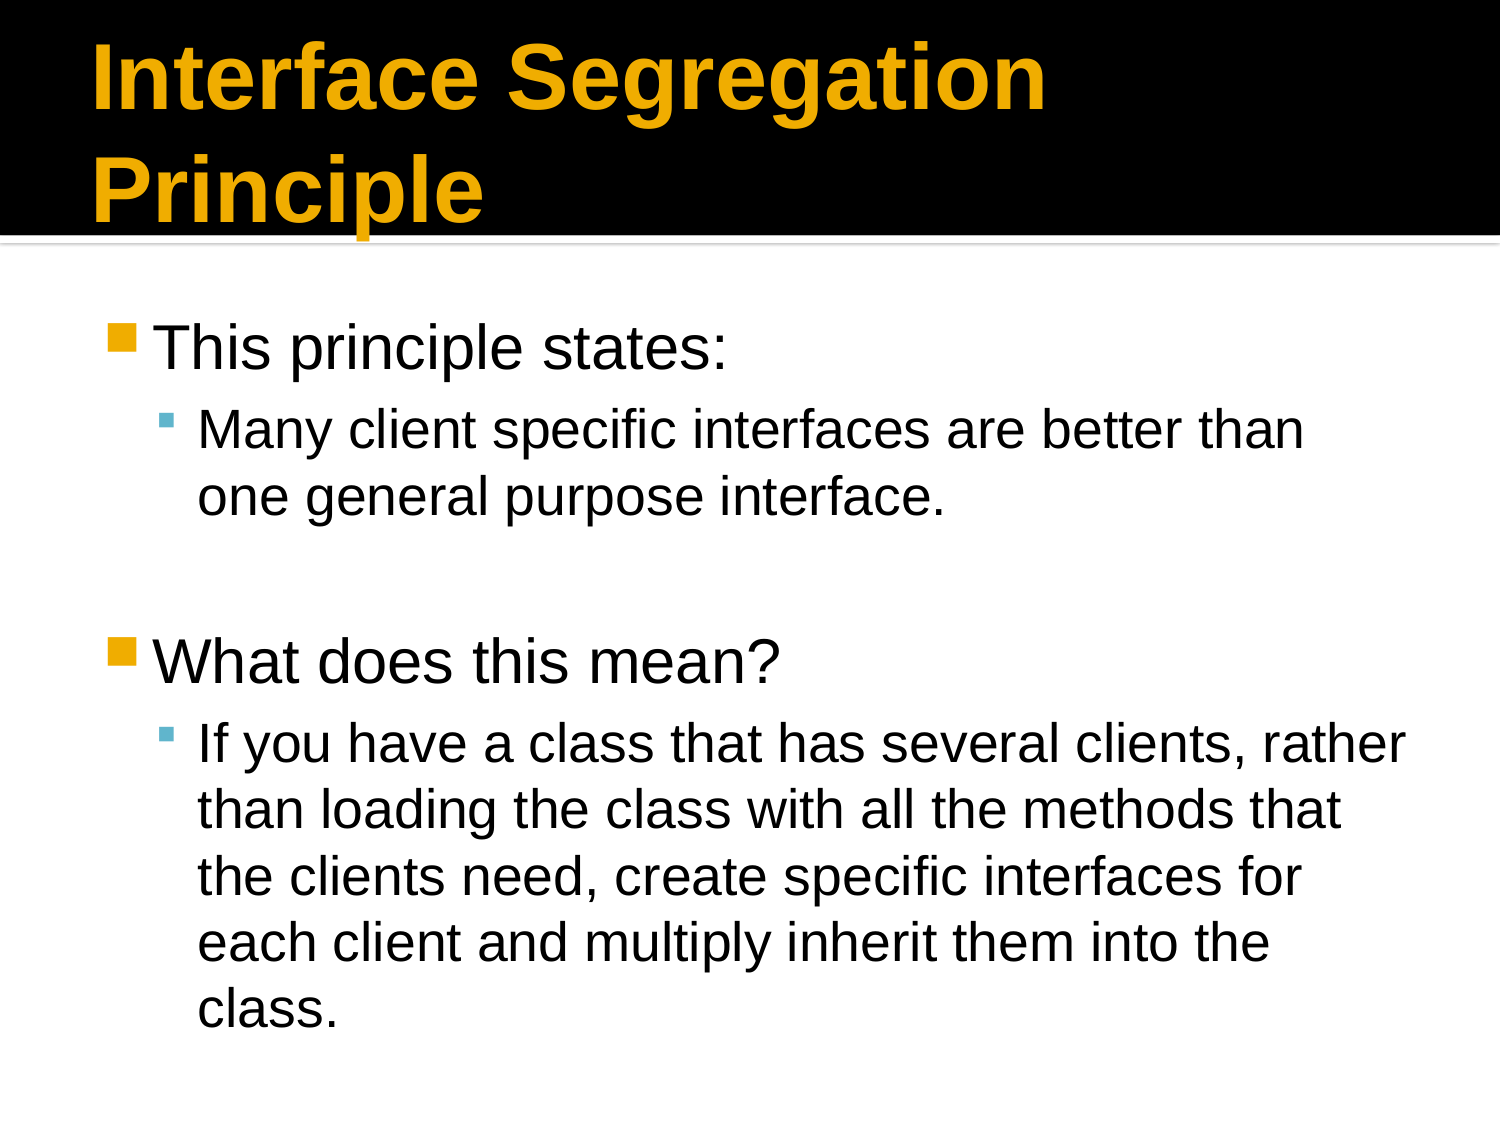

# Interface Segregation Principle
This principle states:
Many client specific interfaces are better than one general purpose interface.

What does this mean?
If you have a class that has several clients, rather than loading the class with all the methods that the clients need, create specific interfaces for each client and multiply inherit them into the class.